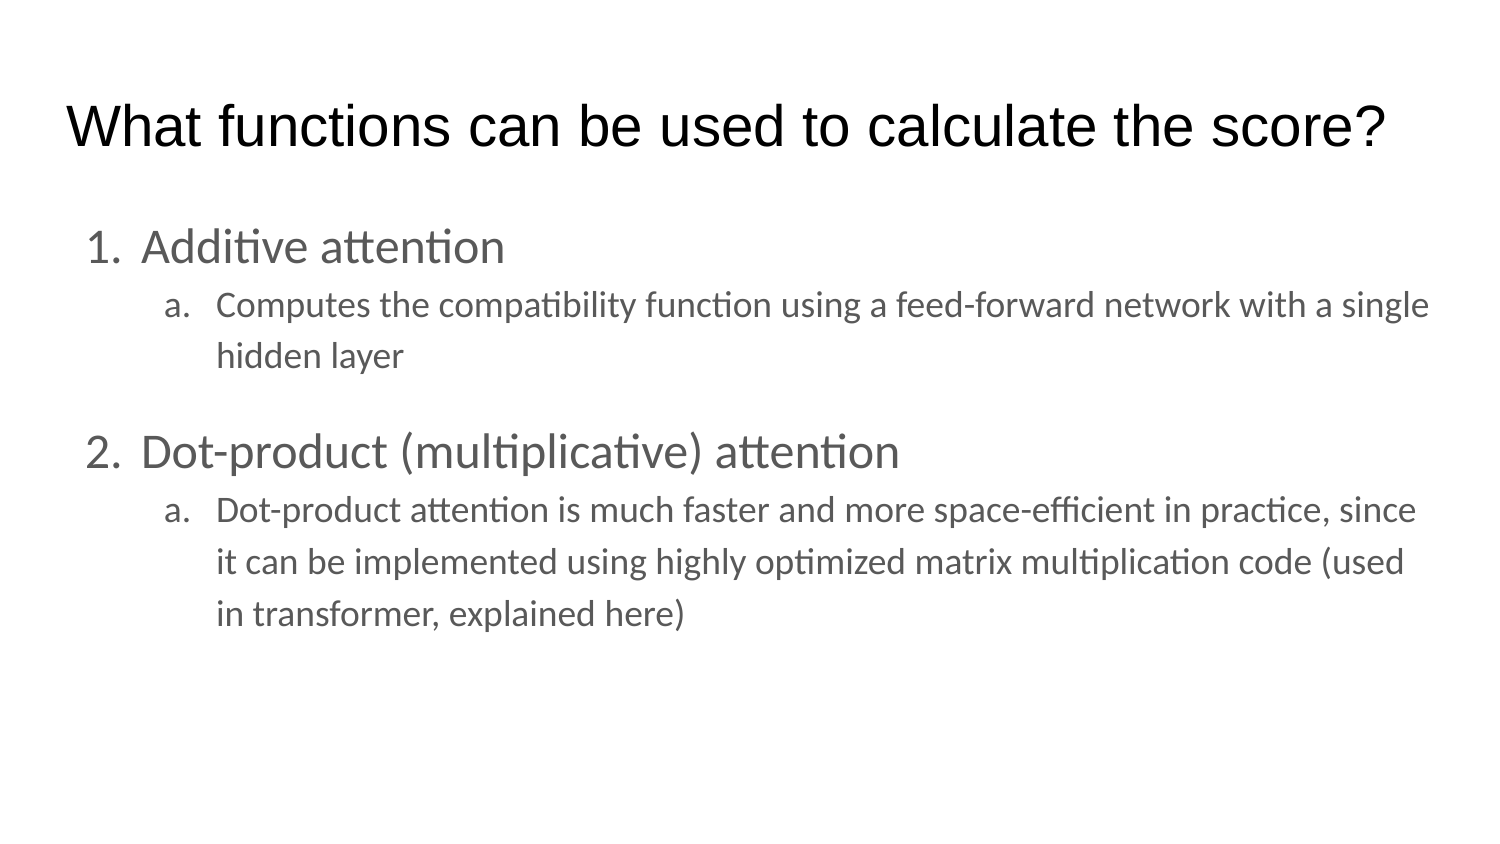

# What functions can be used to calculate the score?
Additive attention
Computes the compatibility function using a feed-forward network with a single hidden layer
Dot-product (multiplicative) attention
Dot-product attention is much faster and more space-efficient in practice, since it can be implemented using highly optimized matrix multiplication code (used in transformer, explained here)